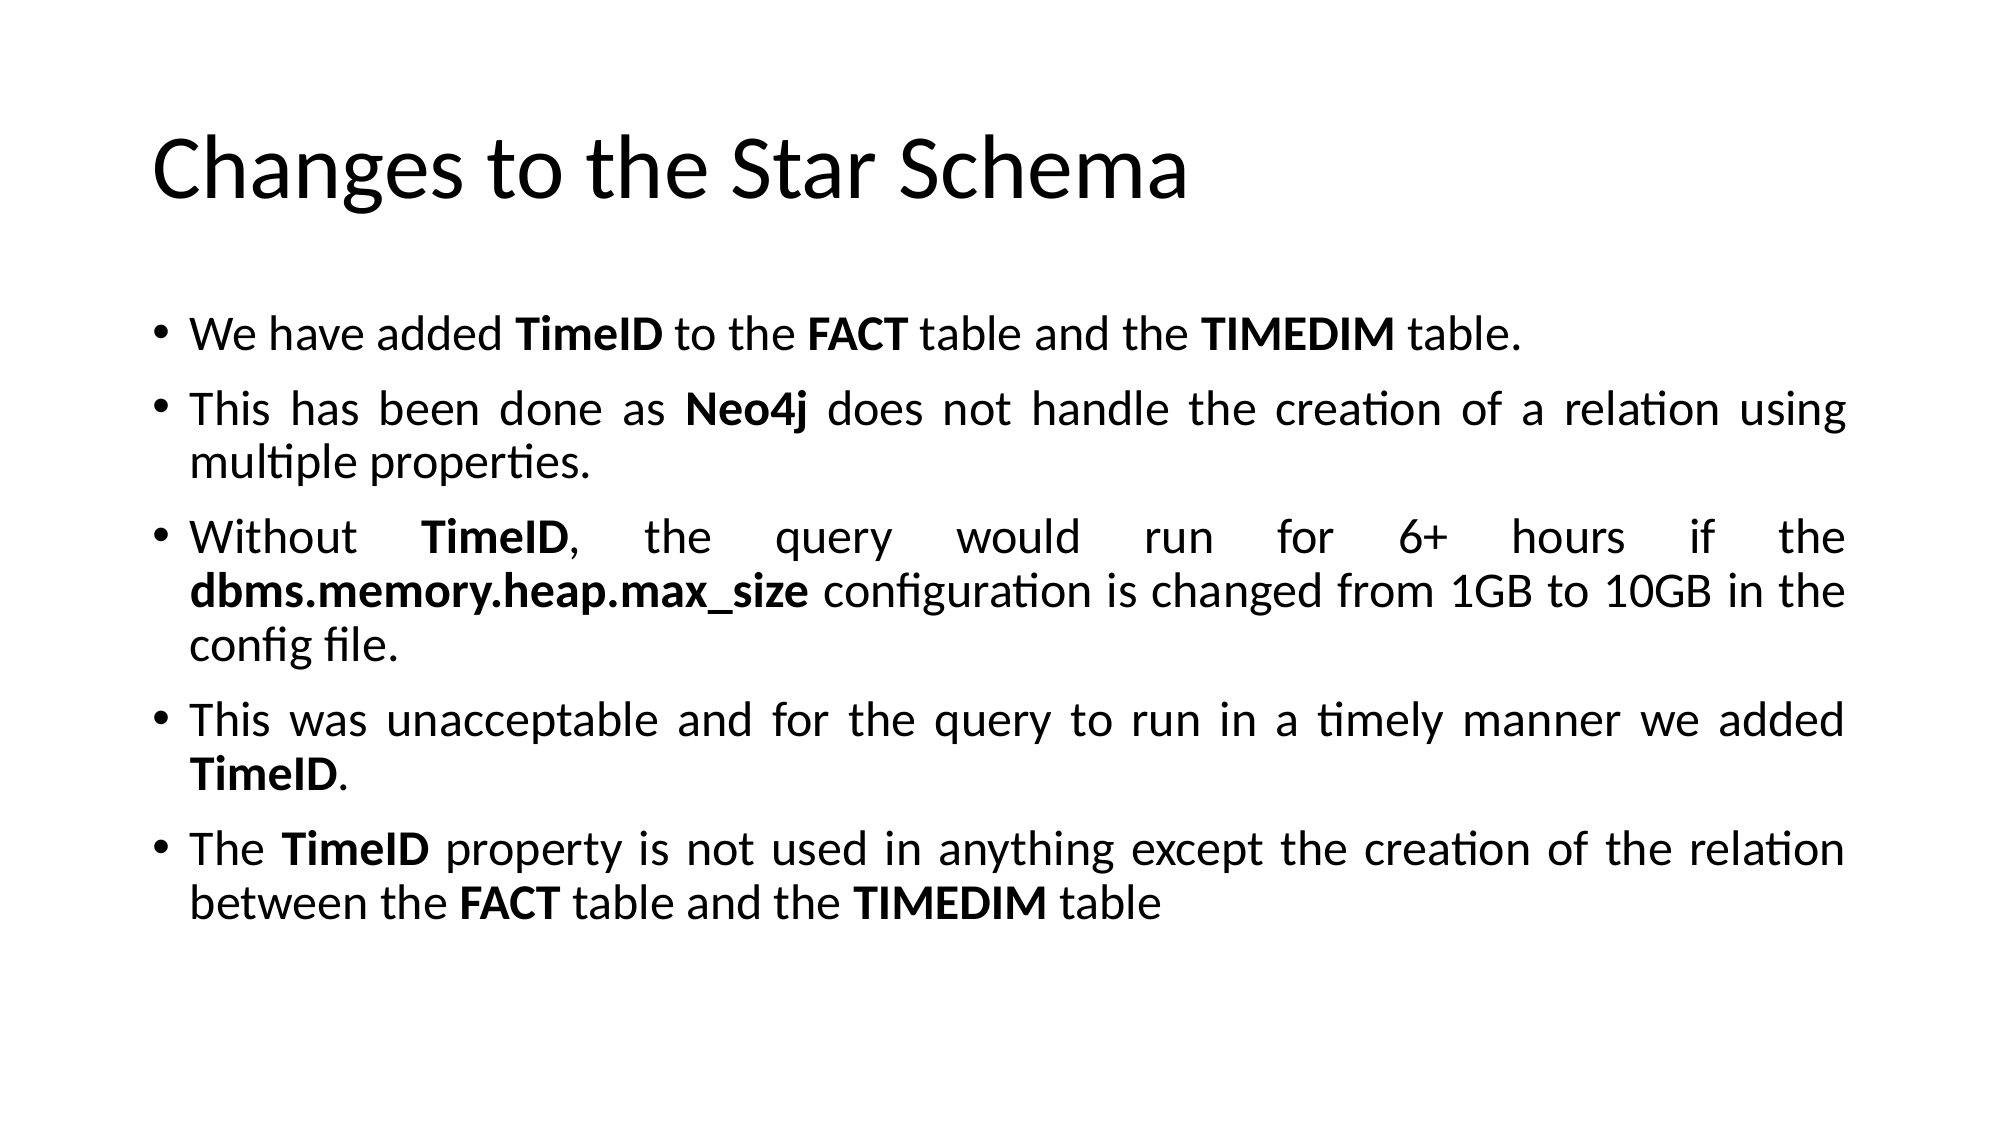

# Changes to the Star Schema
We have added TimeID to the FACT table and the TIMEDIM table.
This has been done as Neo4j does not handle the creation of a relation using multiple properties.
Without TimeID, the query would run for 6+ hours if the dbms.memory.heap.max_size configuration is changed from 1GB to 10GB in the config file.
This was unacceptable and for the query to run in a timely manner we added TimeID.
The TimeID property is not used in anything except the creation of the relation between the FACT table and the TIMEDIM table